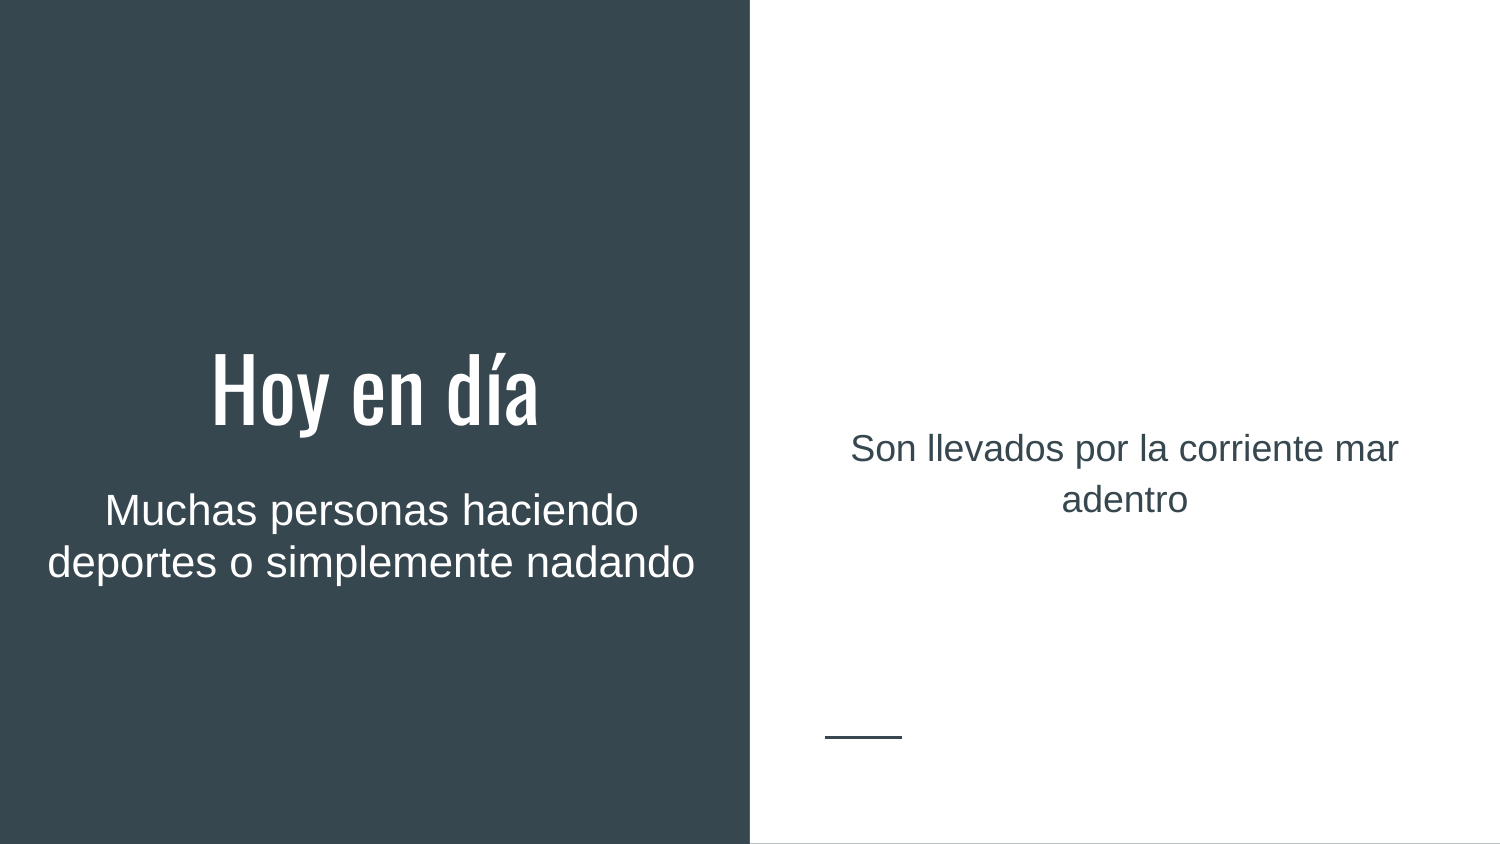

# Hoy en día
Son llevados por la corriente mar adentro
Muchas personas haciendo deportes o simplemente nadando